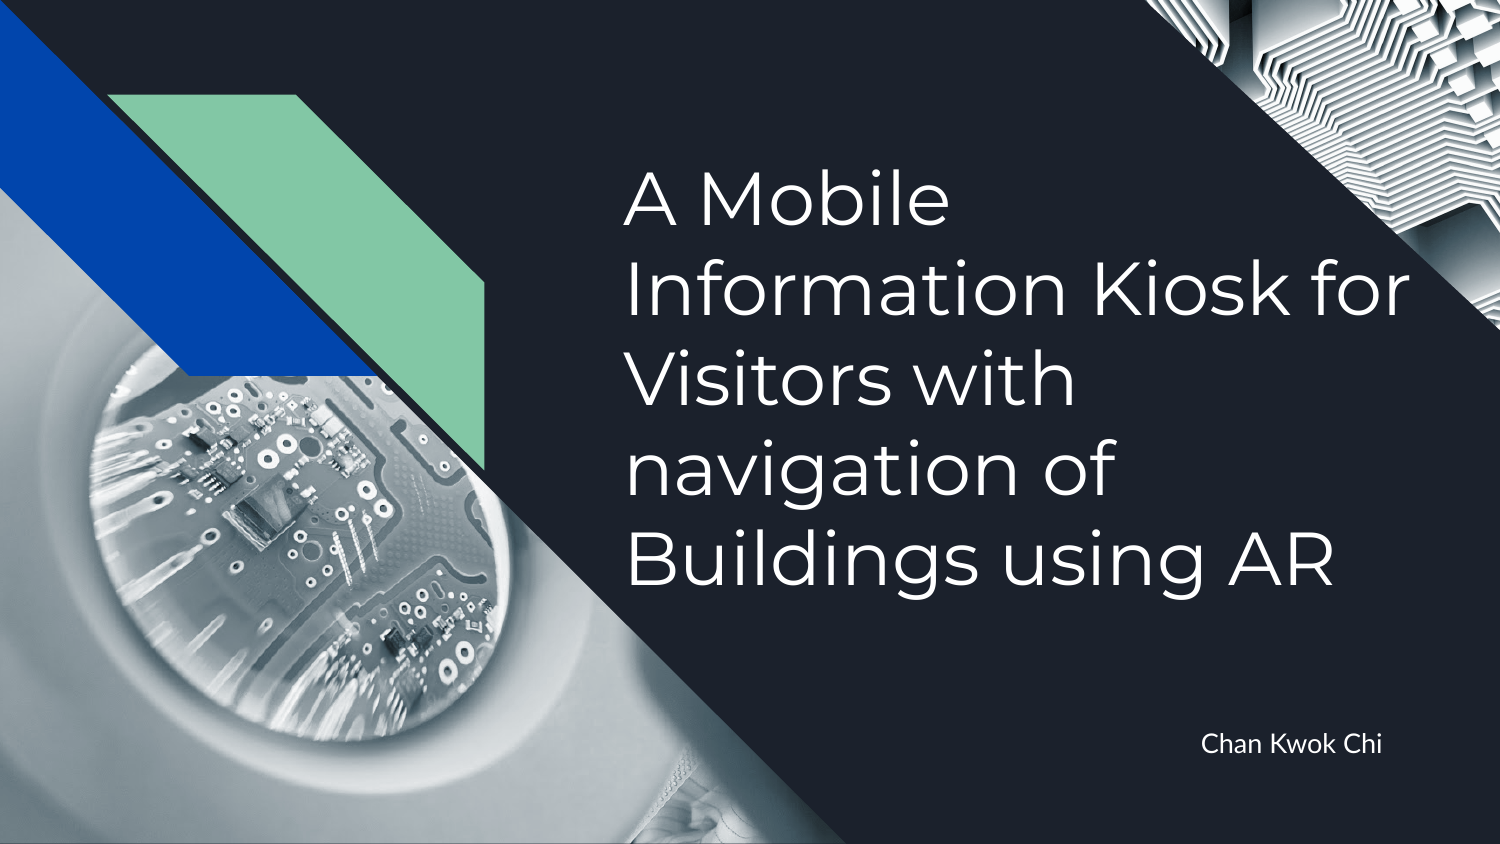

# A Mobile Information Kiosk for Visitors with navigation of Buildings using AR
Chan Kwok Chi